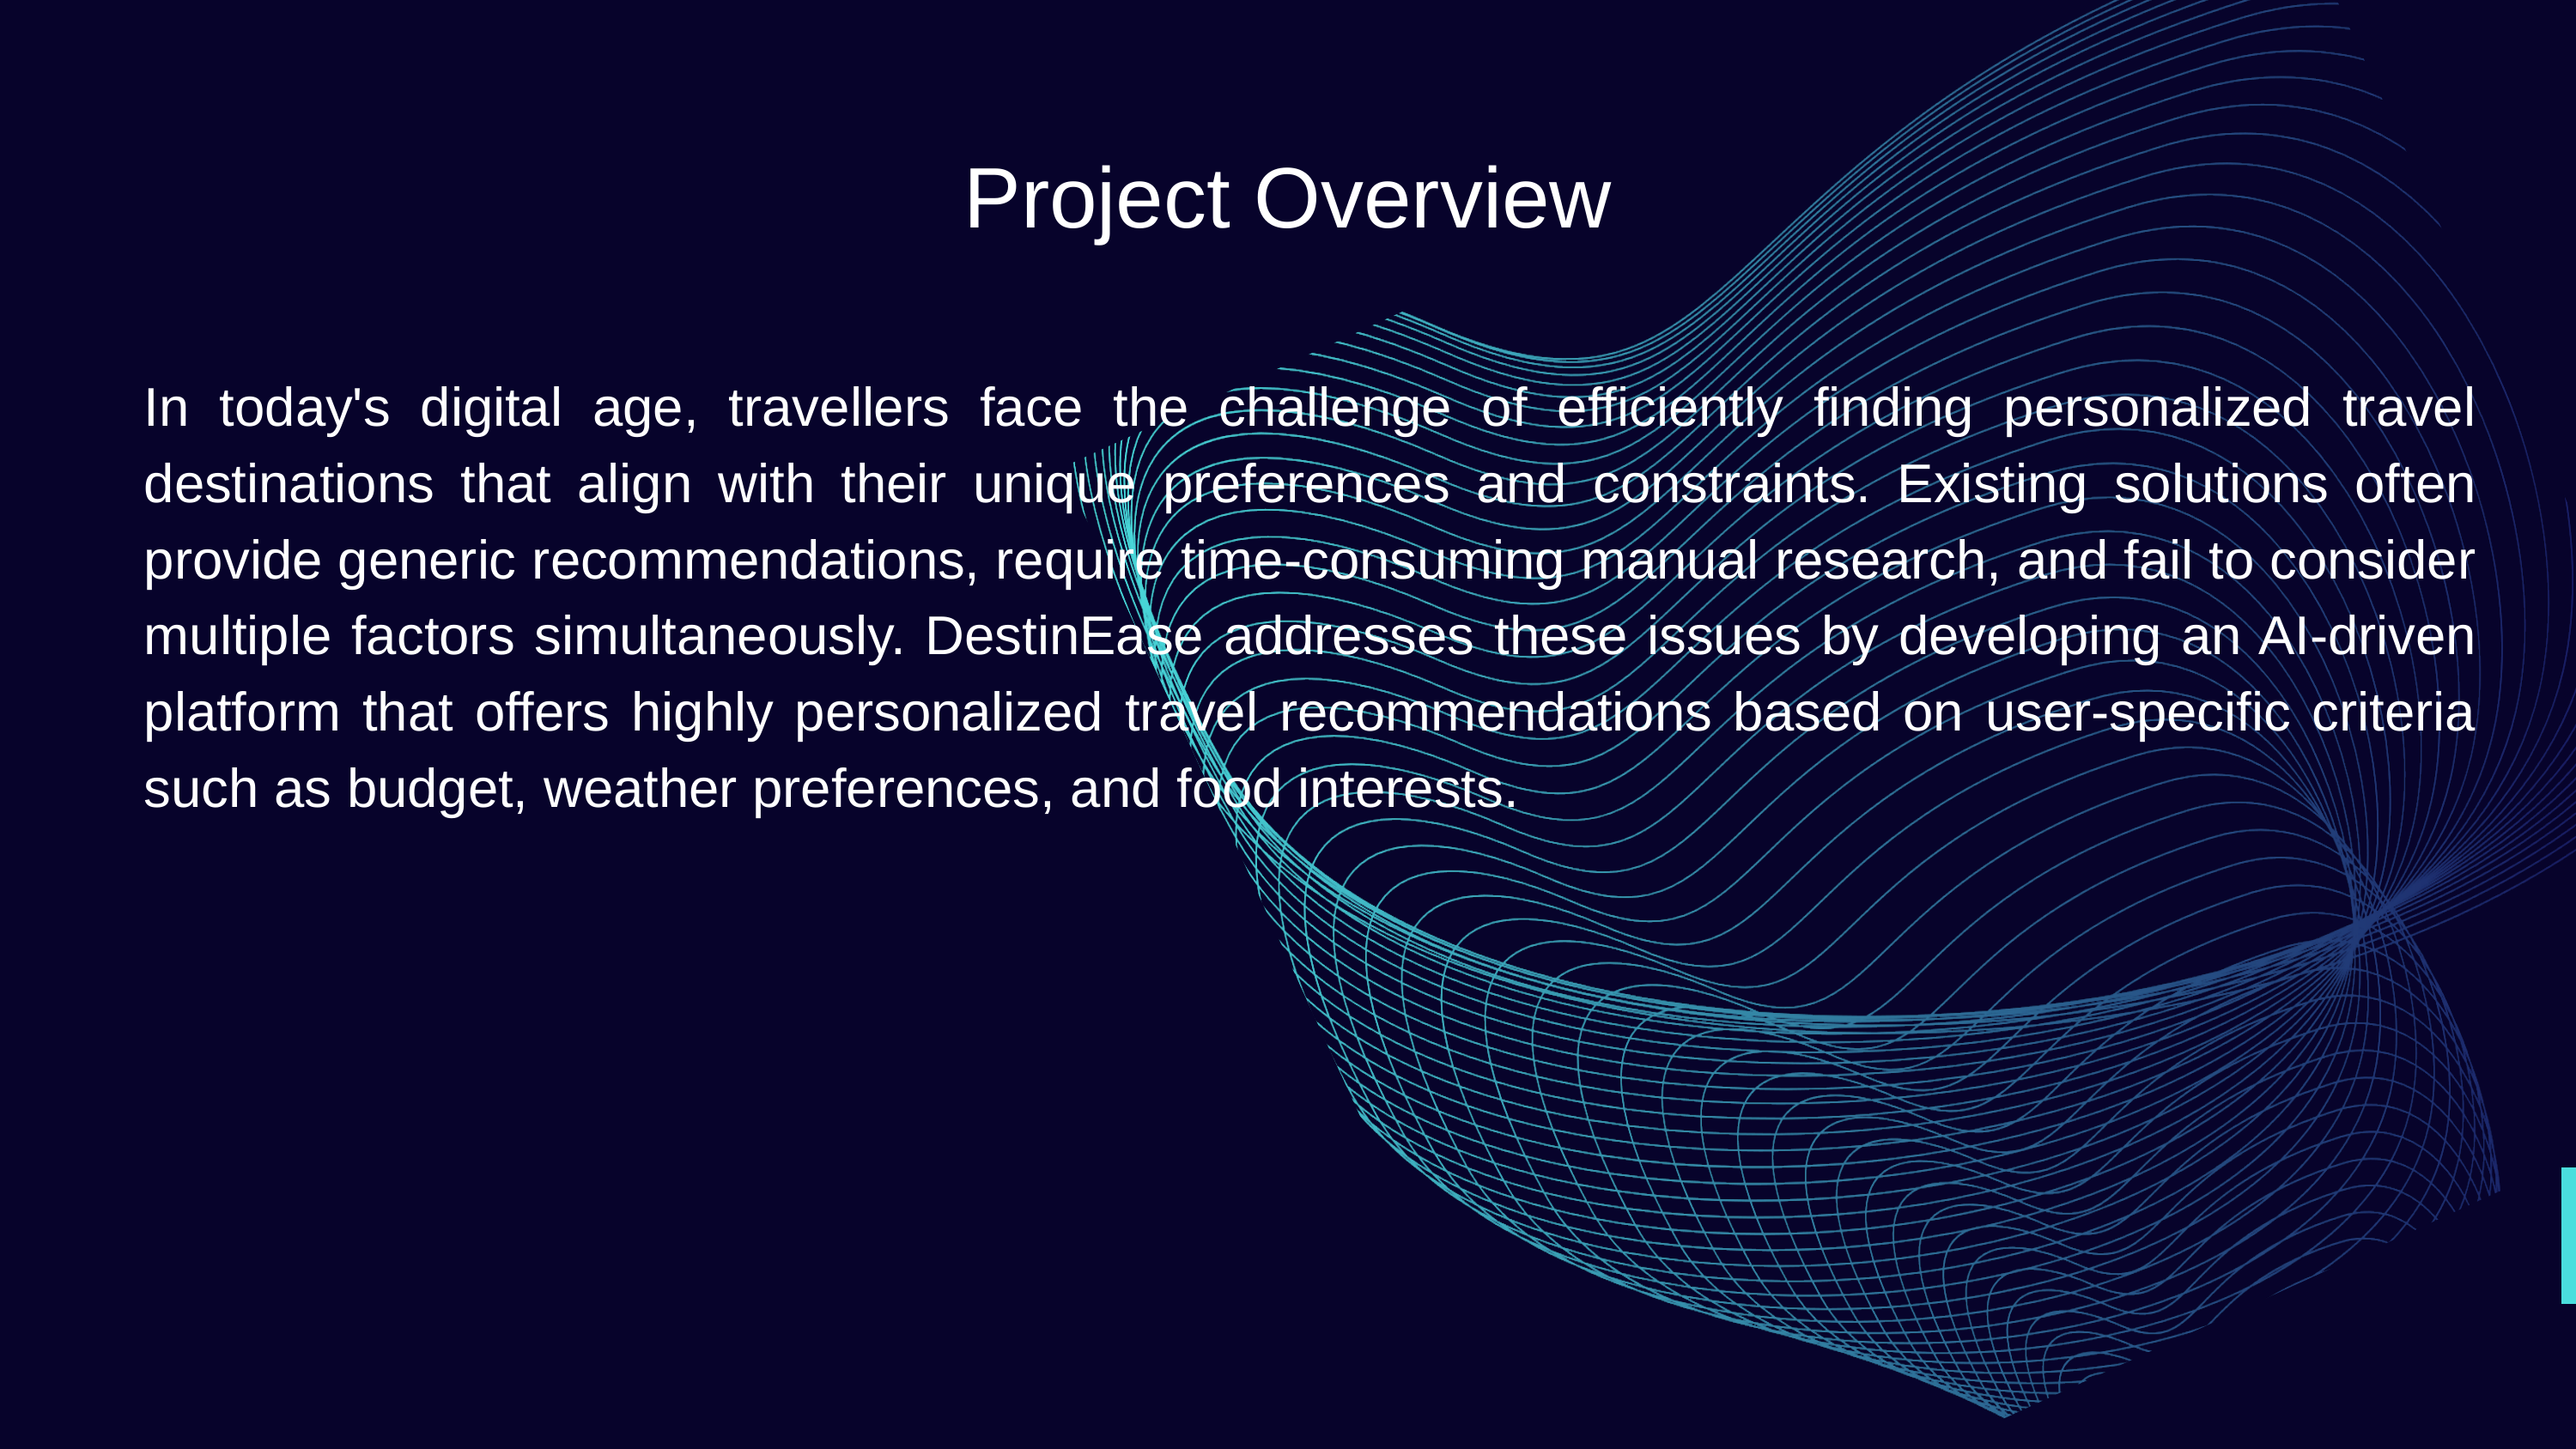

Project Overview

In today's digital age, travellers face the challenge of efficiently finding personalized travel destinations that align with their unique preferences and constraints. Existing solutions often provide generic recommendations, require time-consuming manual research, and fail to consider multiple factors simultaneously. DestinEase addresses these issues by developing an AI-driven platform that offers highly personalized travel recommendations based on user-specific criteria such as budget, weather preferences, and food interests.